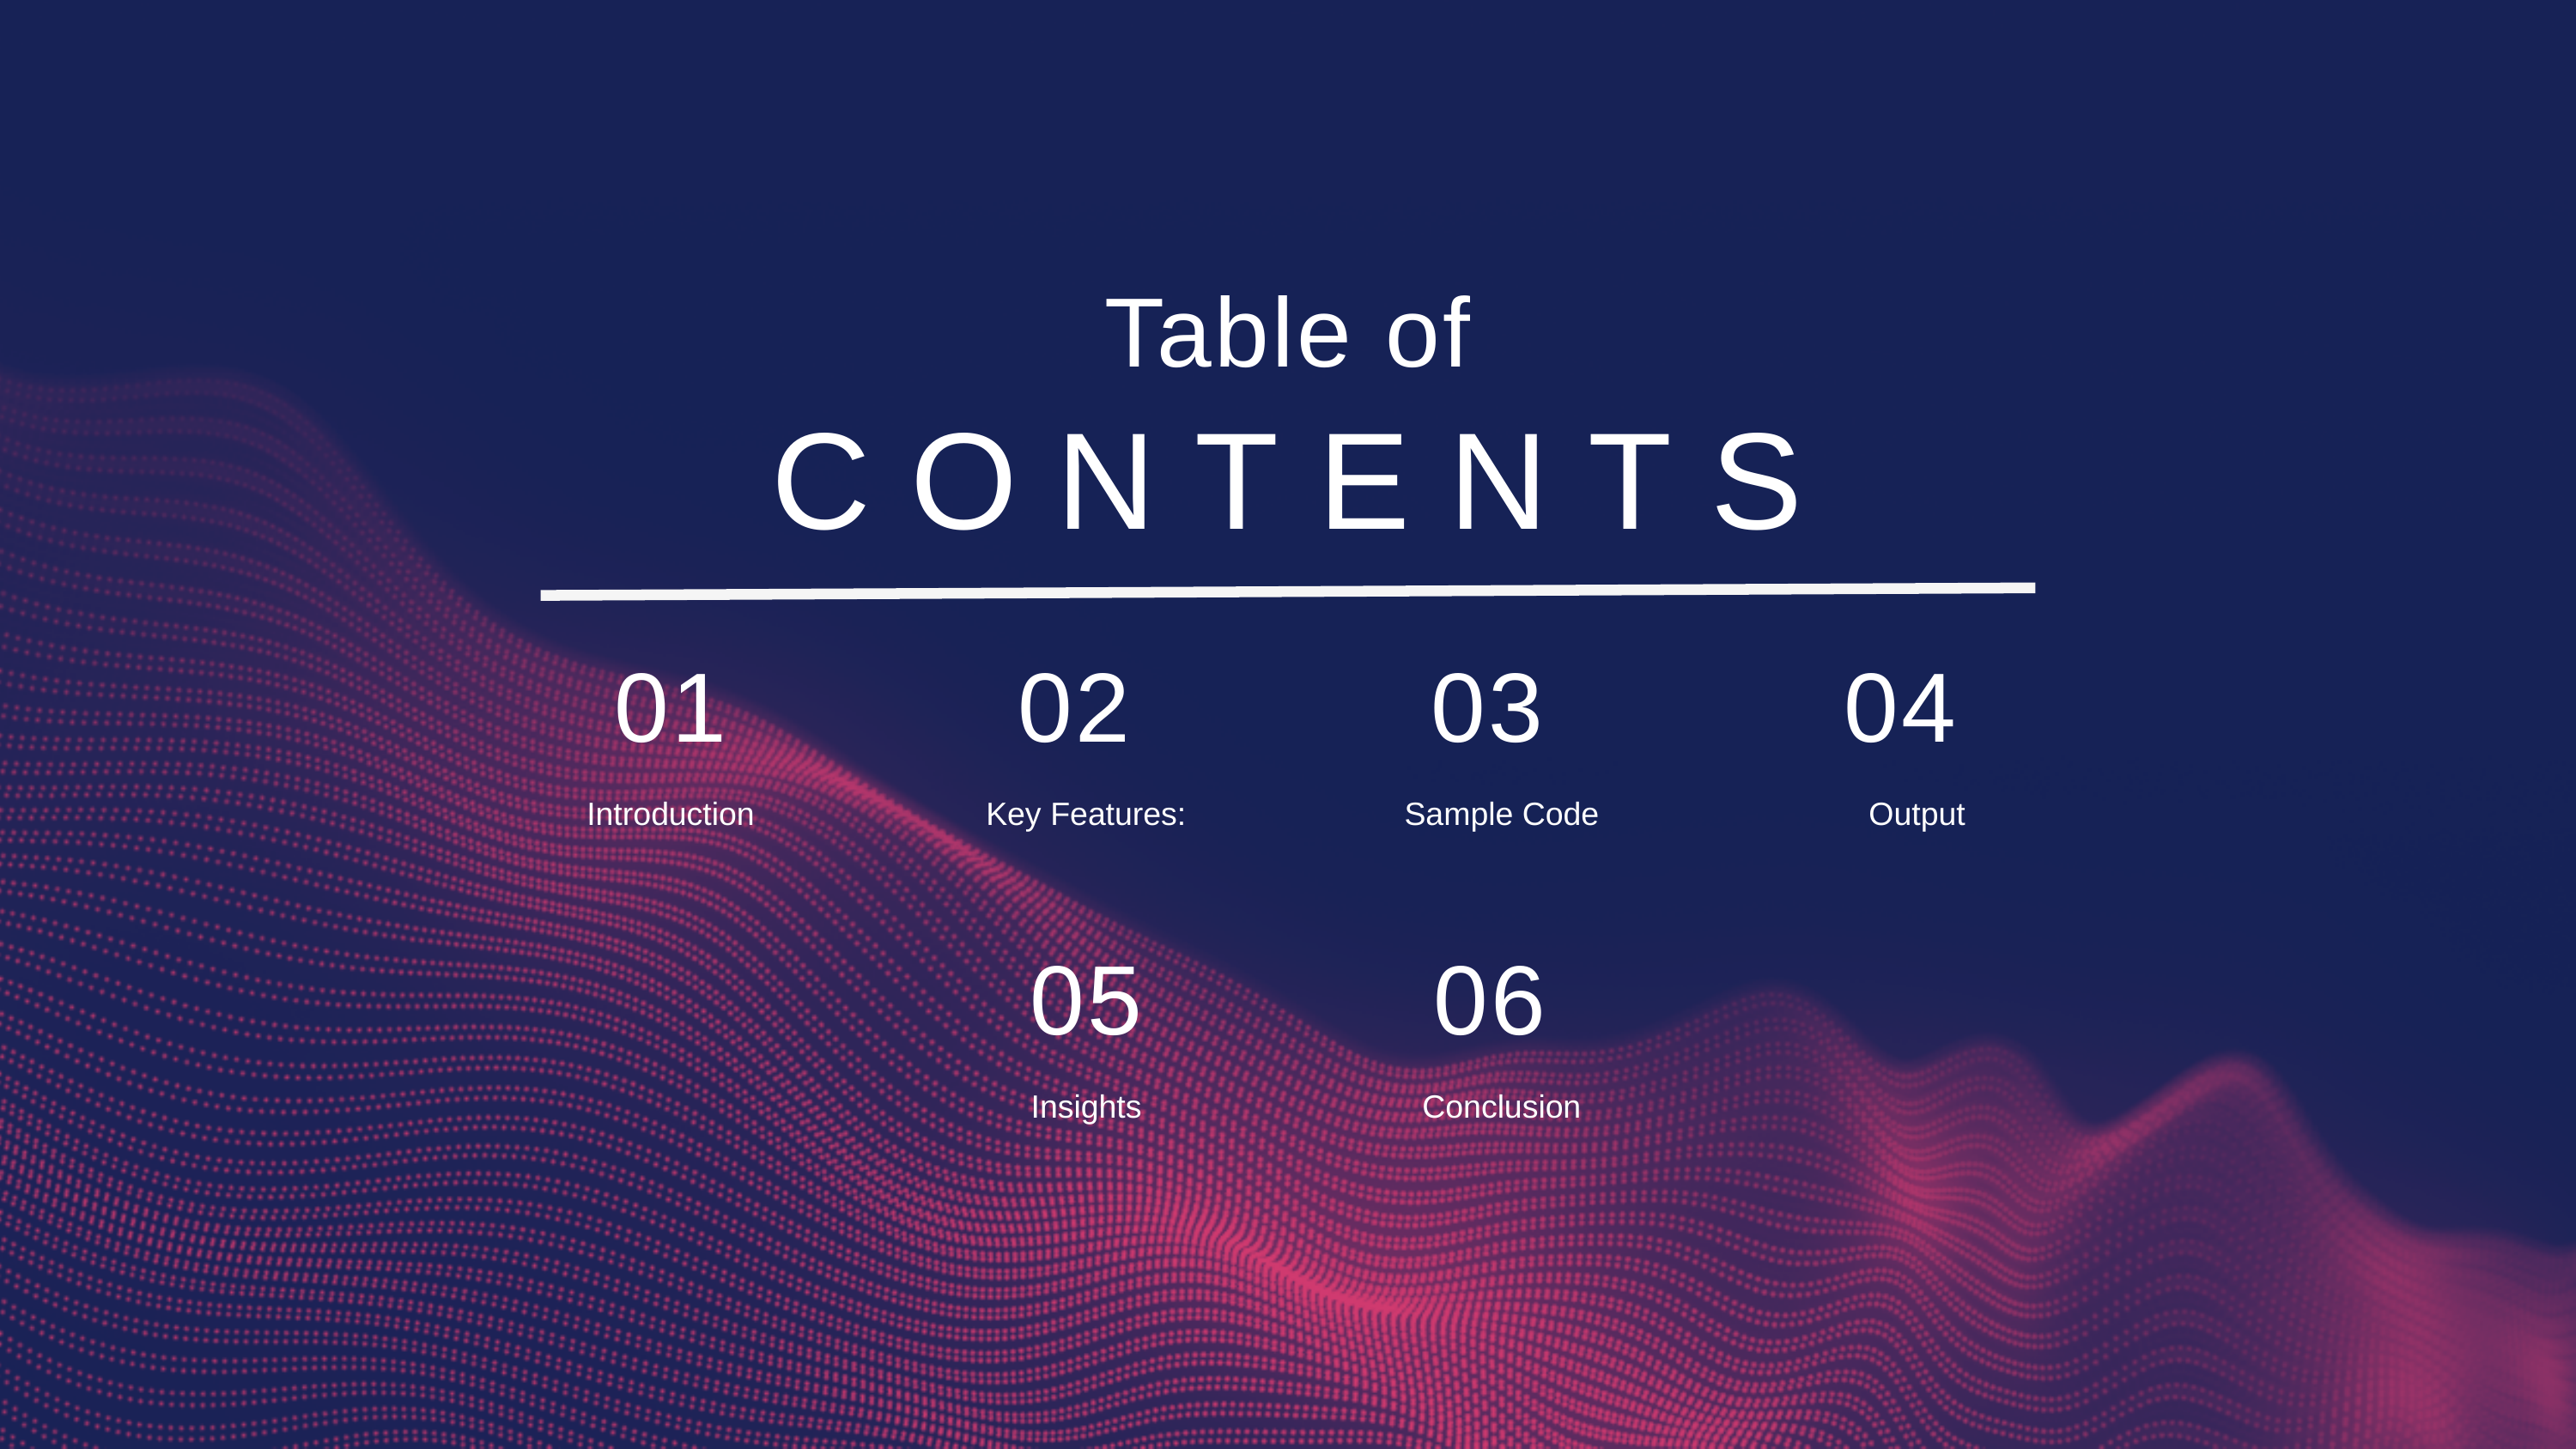

Table of
CONTENTS

01
02
03
04
Introduction
Key Features:

Sample Code
Output
05
06
Insights
Conclusion